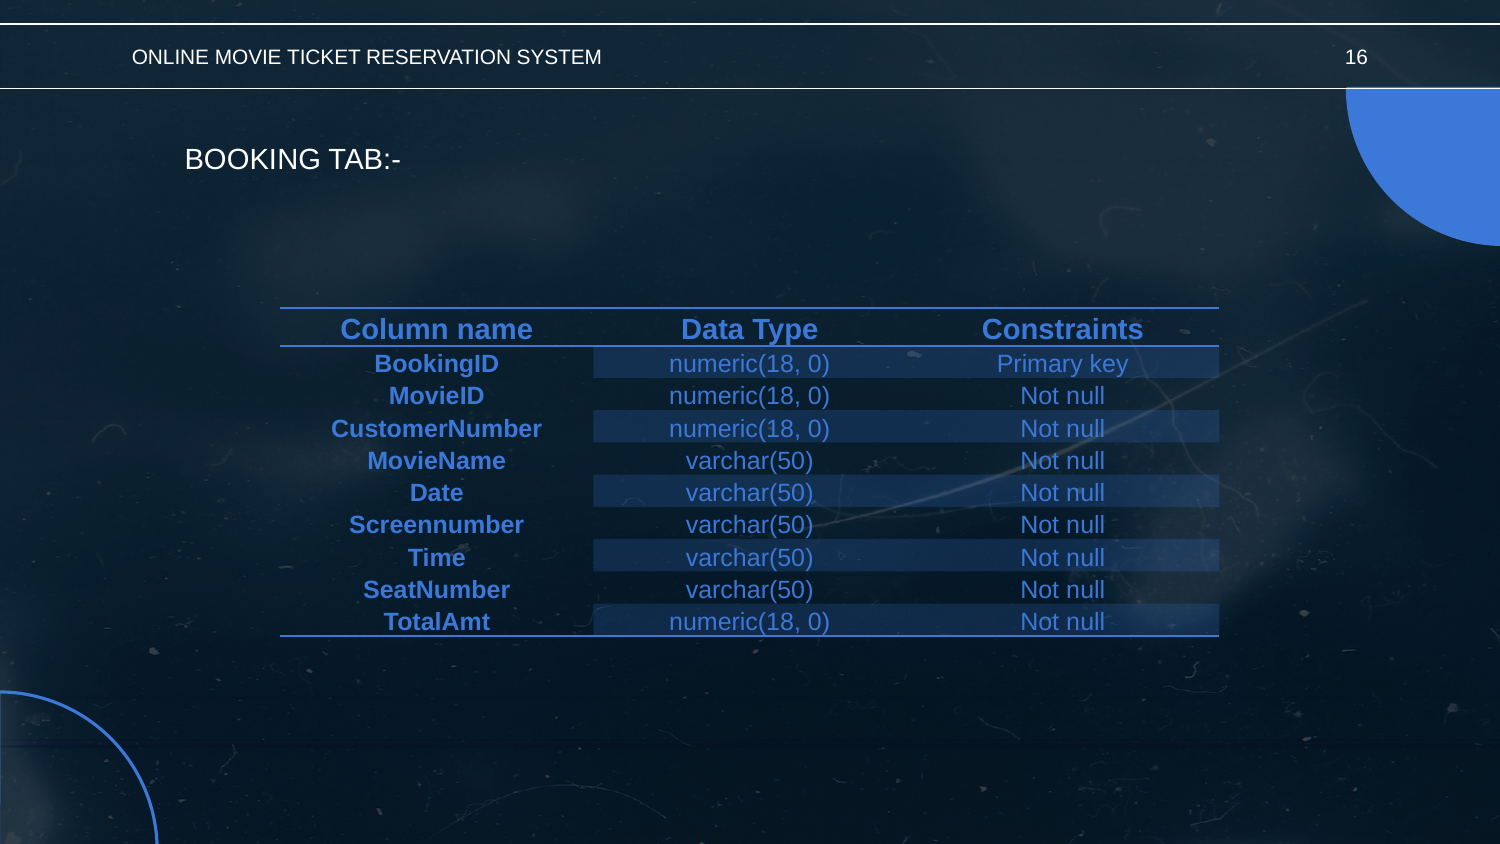

ONLINE MOVIE TICKET RESERVATION SYSTEM
16
BOOKING TAB:-
| Column name | Data Type | Constraints |
| --- | --- | --- |
| BookingID | numeric(18, 0) | Primary key |
| MovieID | numeric(18, 0) | Not null |
| CustomerNumber | numeric(18, 0) | Not null |
| MovieName | varchar(50) | Not null |
| Date | varchar(50) | Not null |
| Screennumber | varchar(50) | Not null |
| Time | varchar(50) | Not null |
| SeatNumber | varchar(50) | Not null |
| TotalAmt | numeric(18, 0) | Not null |